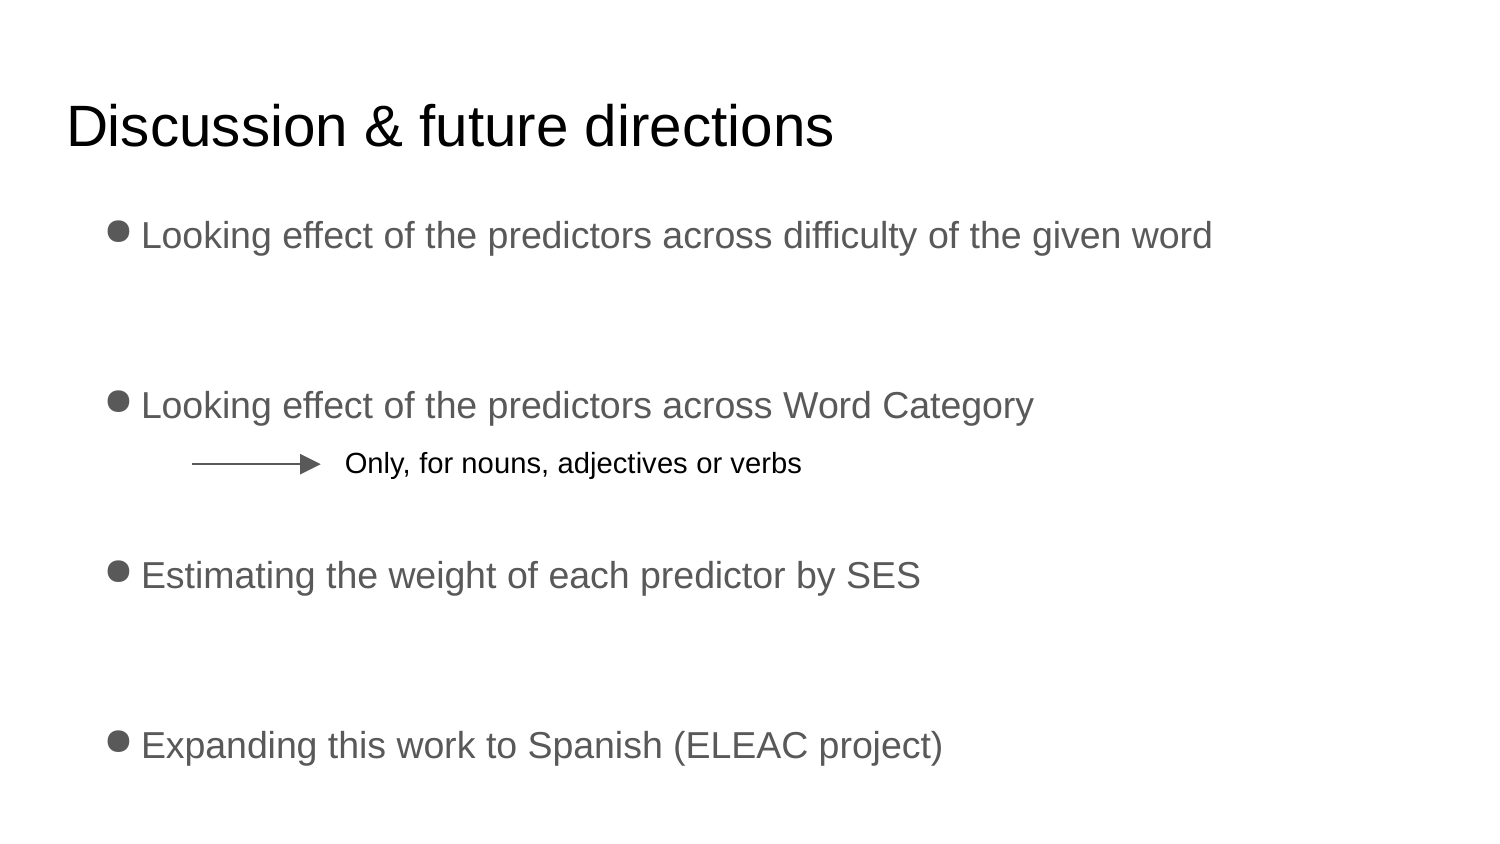

# Discussion & future directions
Looking effect of the predictors across difficulty of the given word

Looking effect of the predictors across Word Category

Estimating the weight of each predictor by SES

Expanding this work to Spanish (ELEAC project)

Only, for nouns, adjectives or verbs